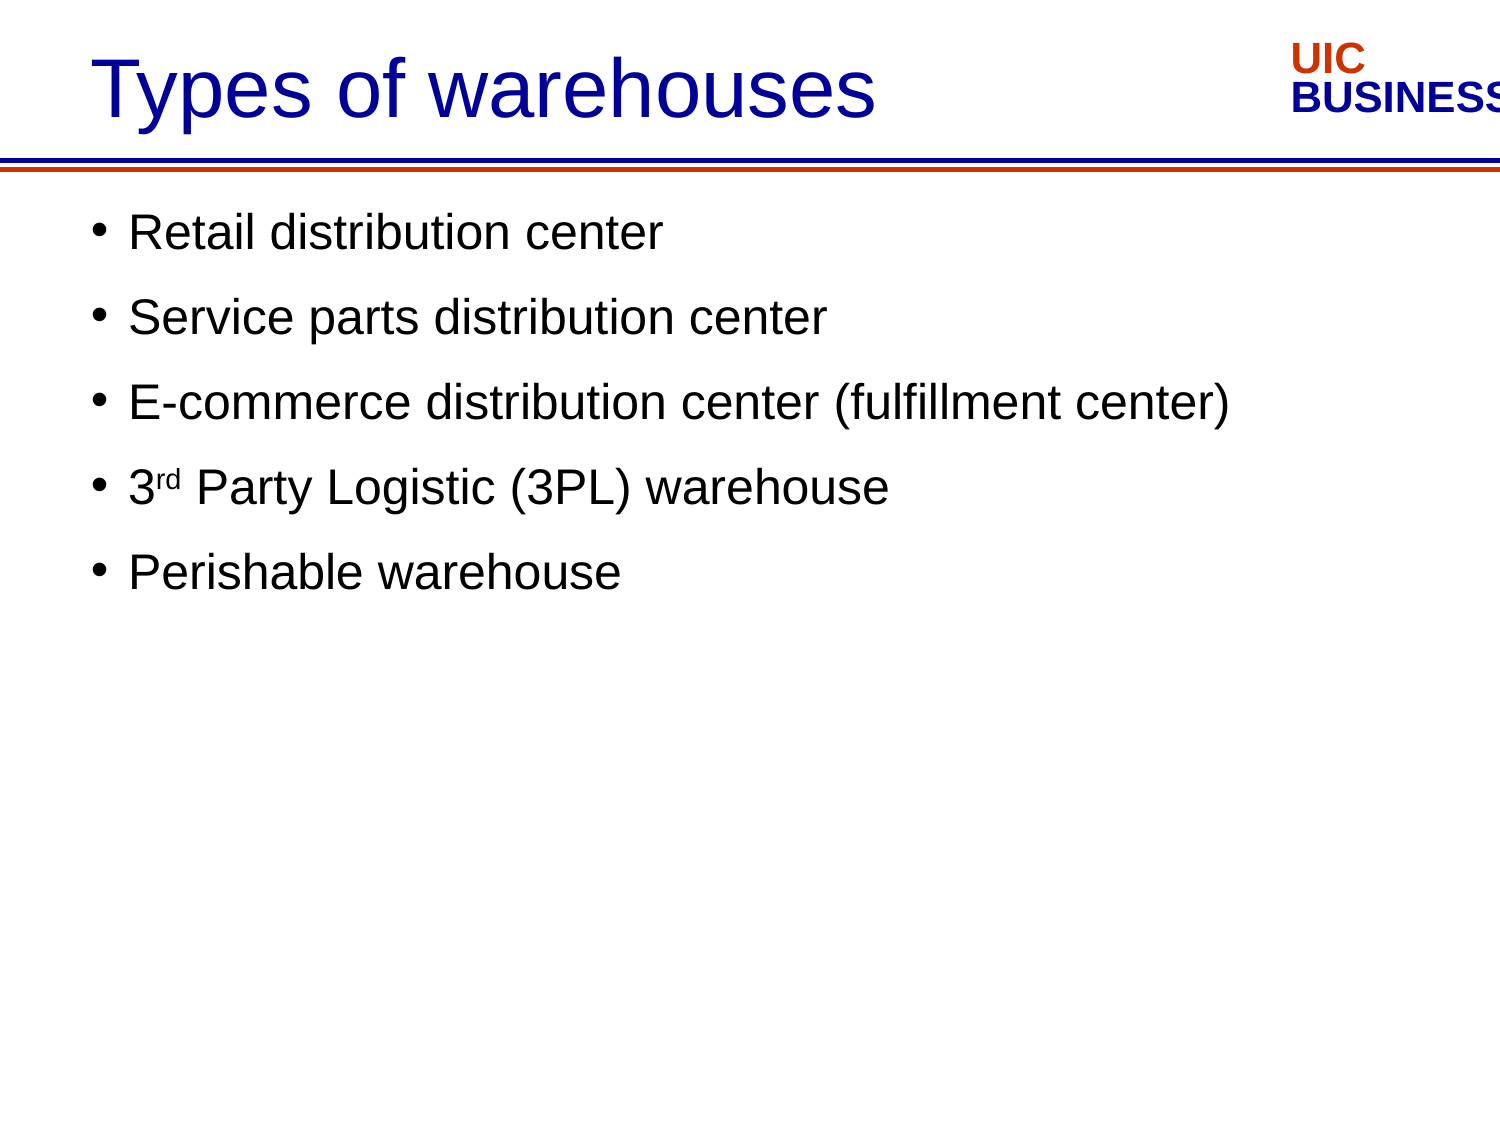

# Types of warehouses
Retail distribution center
Service parts distribution center
E-commerce distribution center (fulfillment center)
3rd Party Logistic (3PL) warehouse
Perishable warehouse